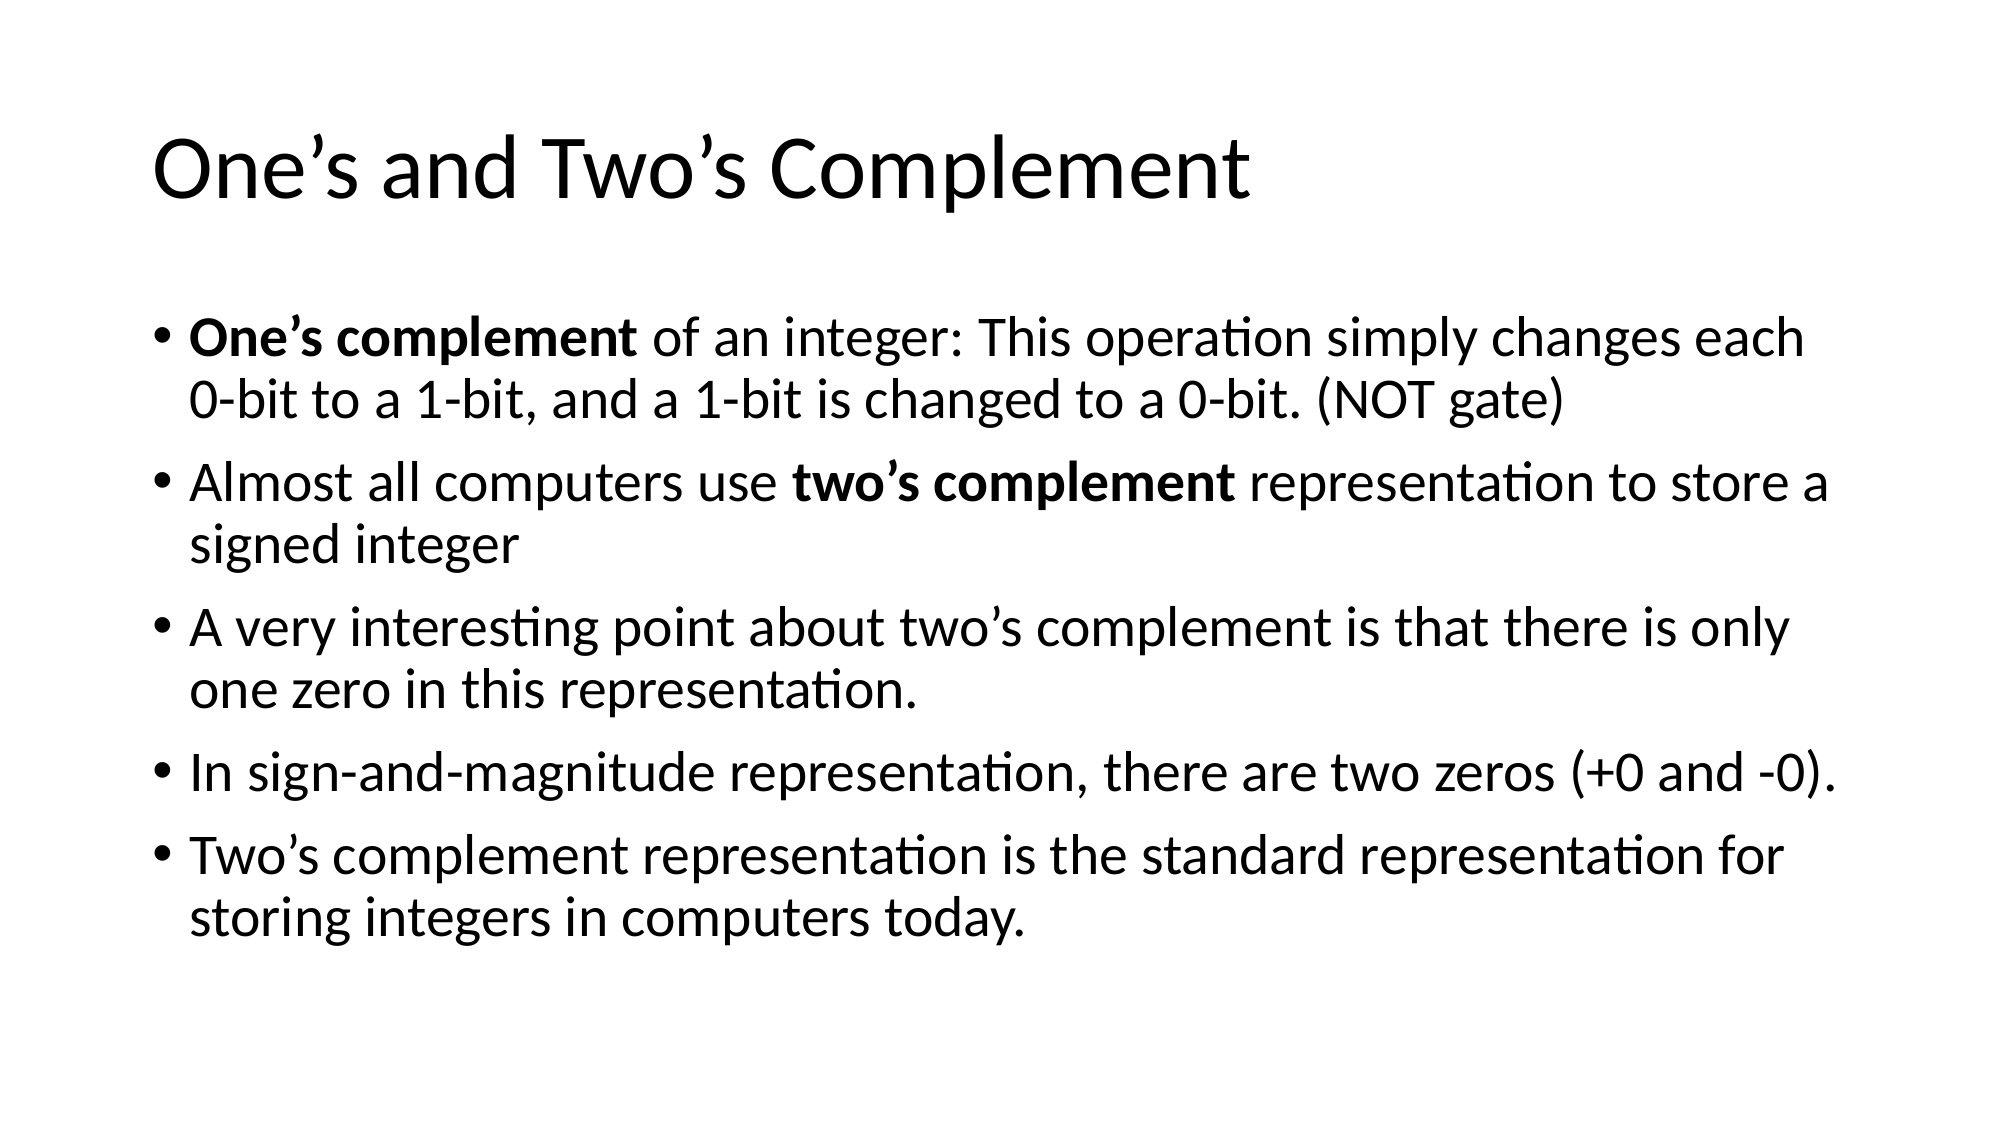

# One’s and Two’s Complement
One’s complement of an integer: This operation simply changes each 0-bit to a 1-bit, and a 1-bit is changed to a 0-bit. (NOT gate)
Almost all computers use two’s complement representation to store a signed integer
A very interesting point about two’s complement is that there is only one zero in this representation.
In sign-and-magnitude representation, there are two zeros (+0 and -0).
Two’s complement representation is the standard representation for storing integers in computers today.